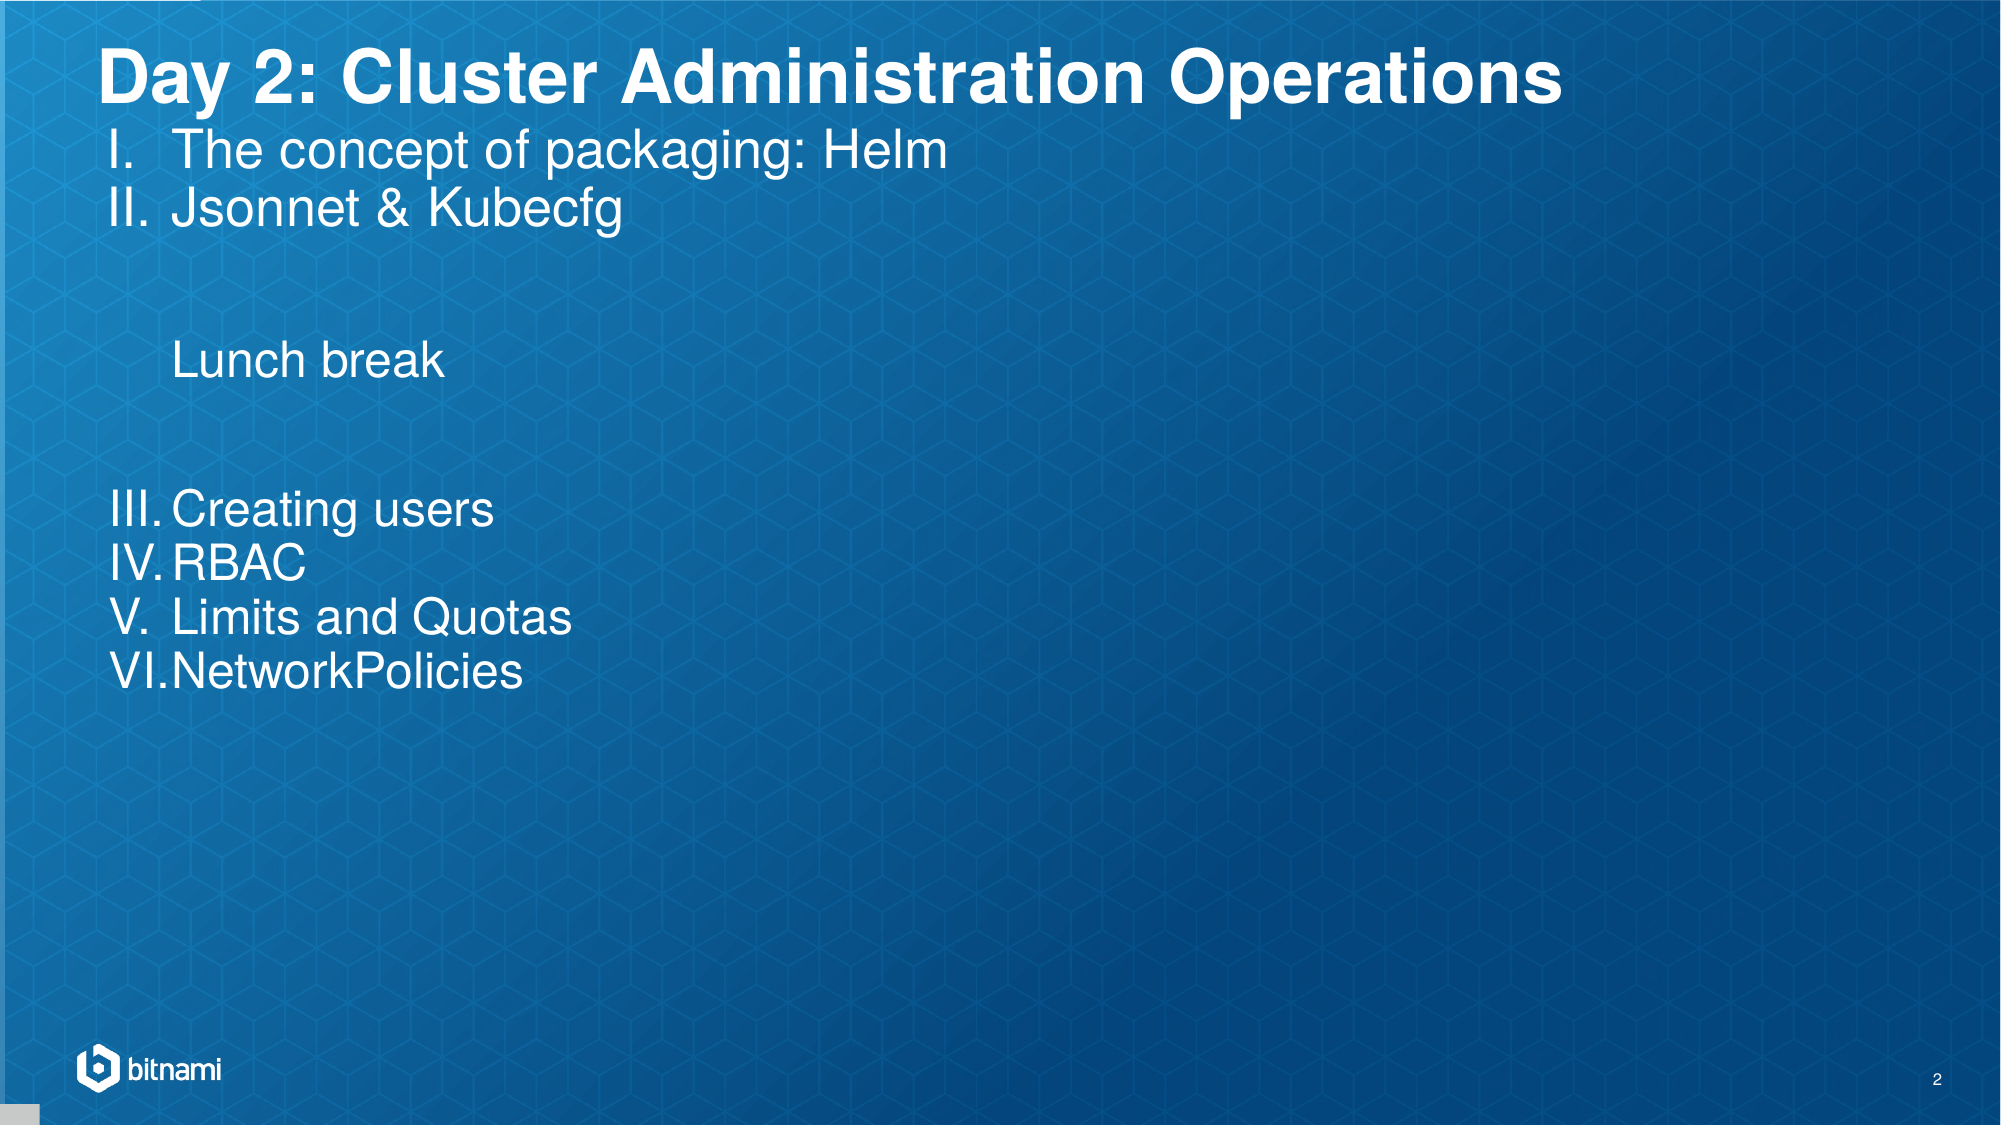

# Day 2: Cluster Administration Operations
The concept of packaging: Helm
Jsonnet & Kubecfg

Lunch break

Creating users
RBAC
Limits and Quotas
NetworkPolicies
2